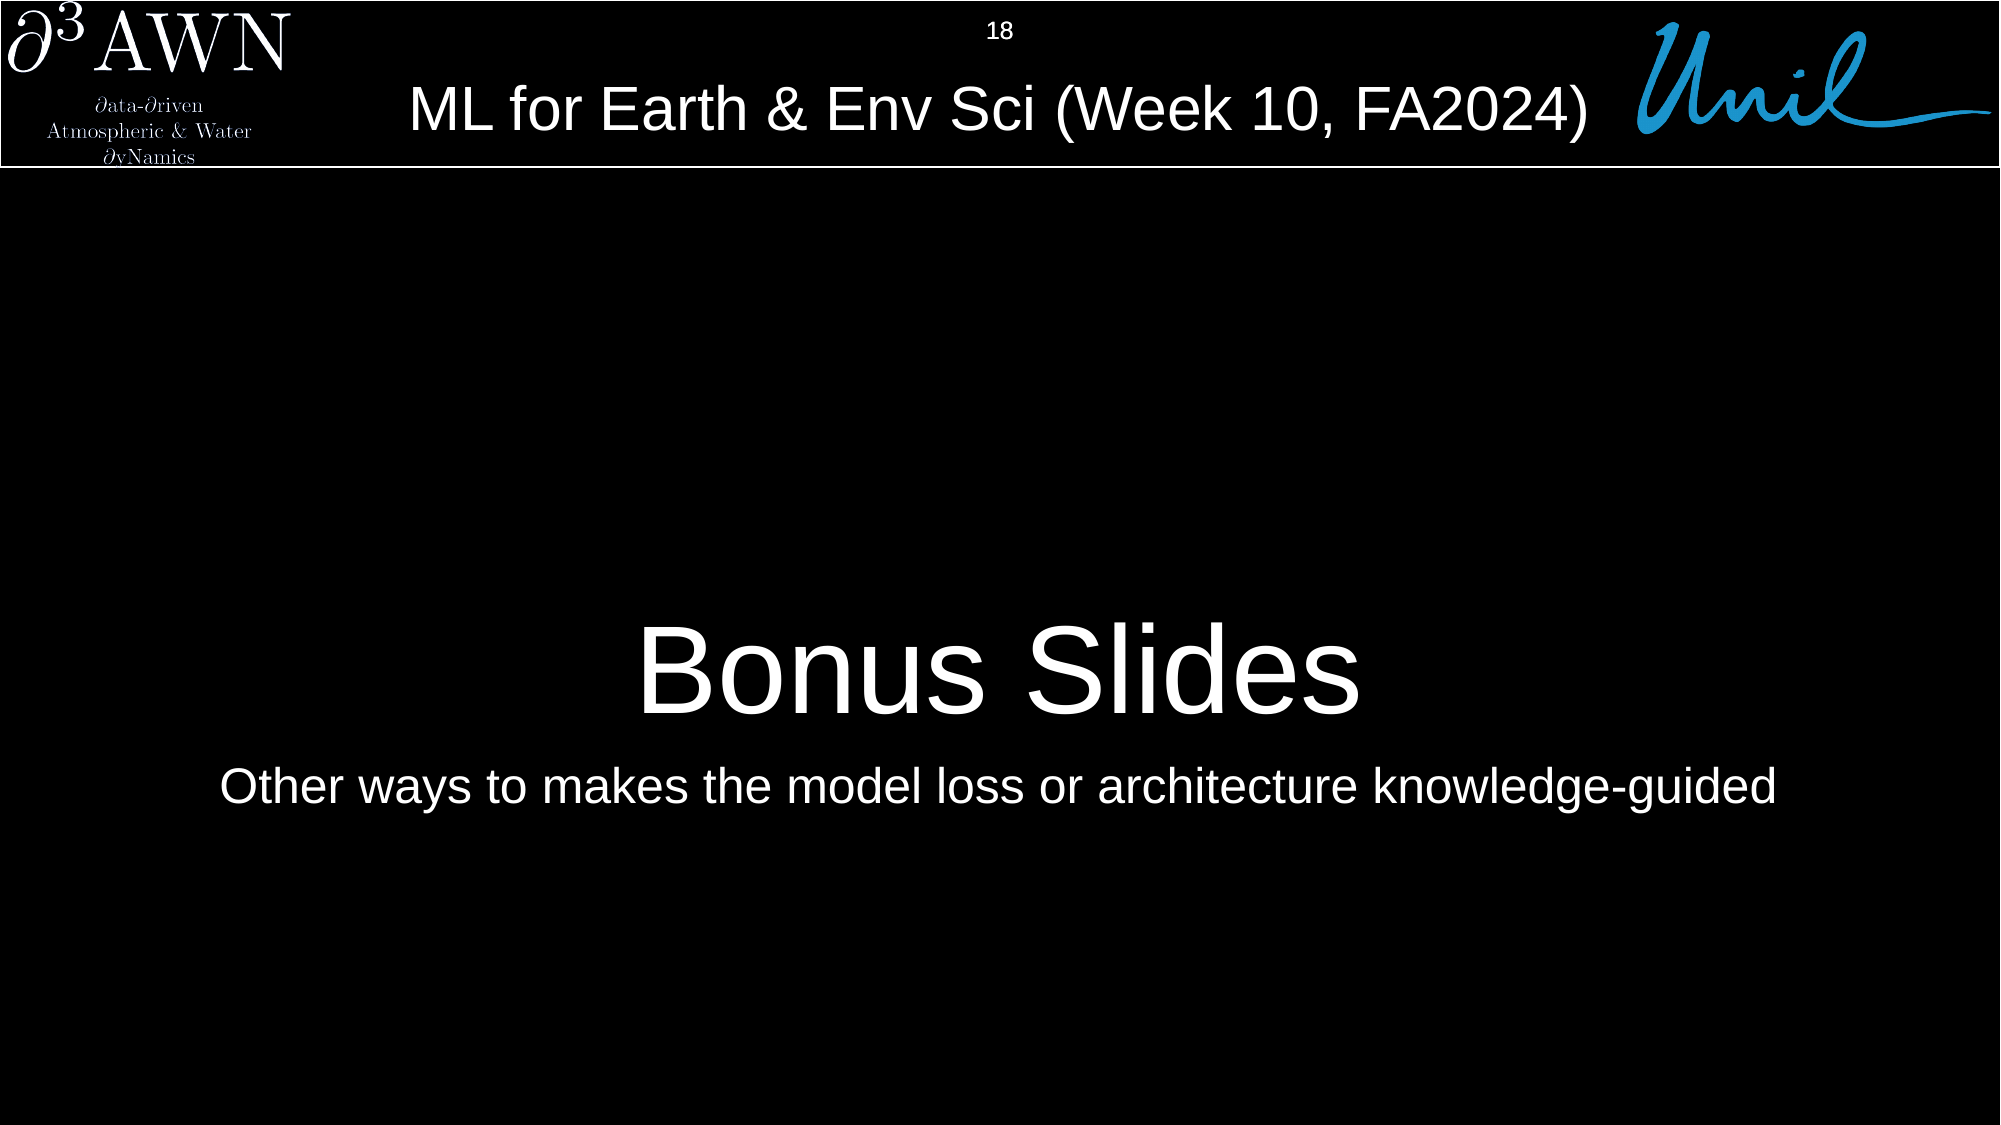

18
# Bonus Slides
Other ways to makes the model loss or architecture knowledge-guided